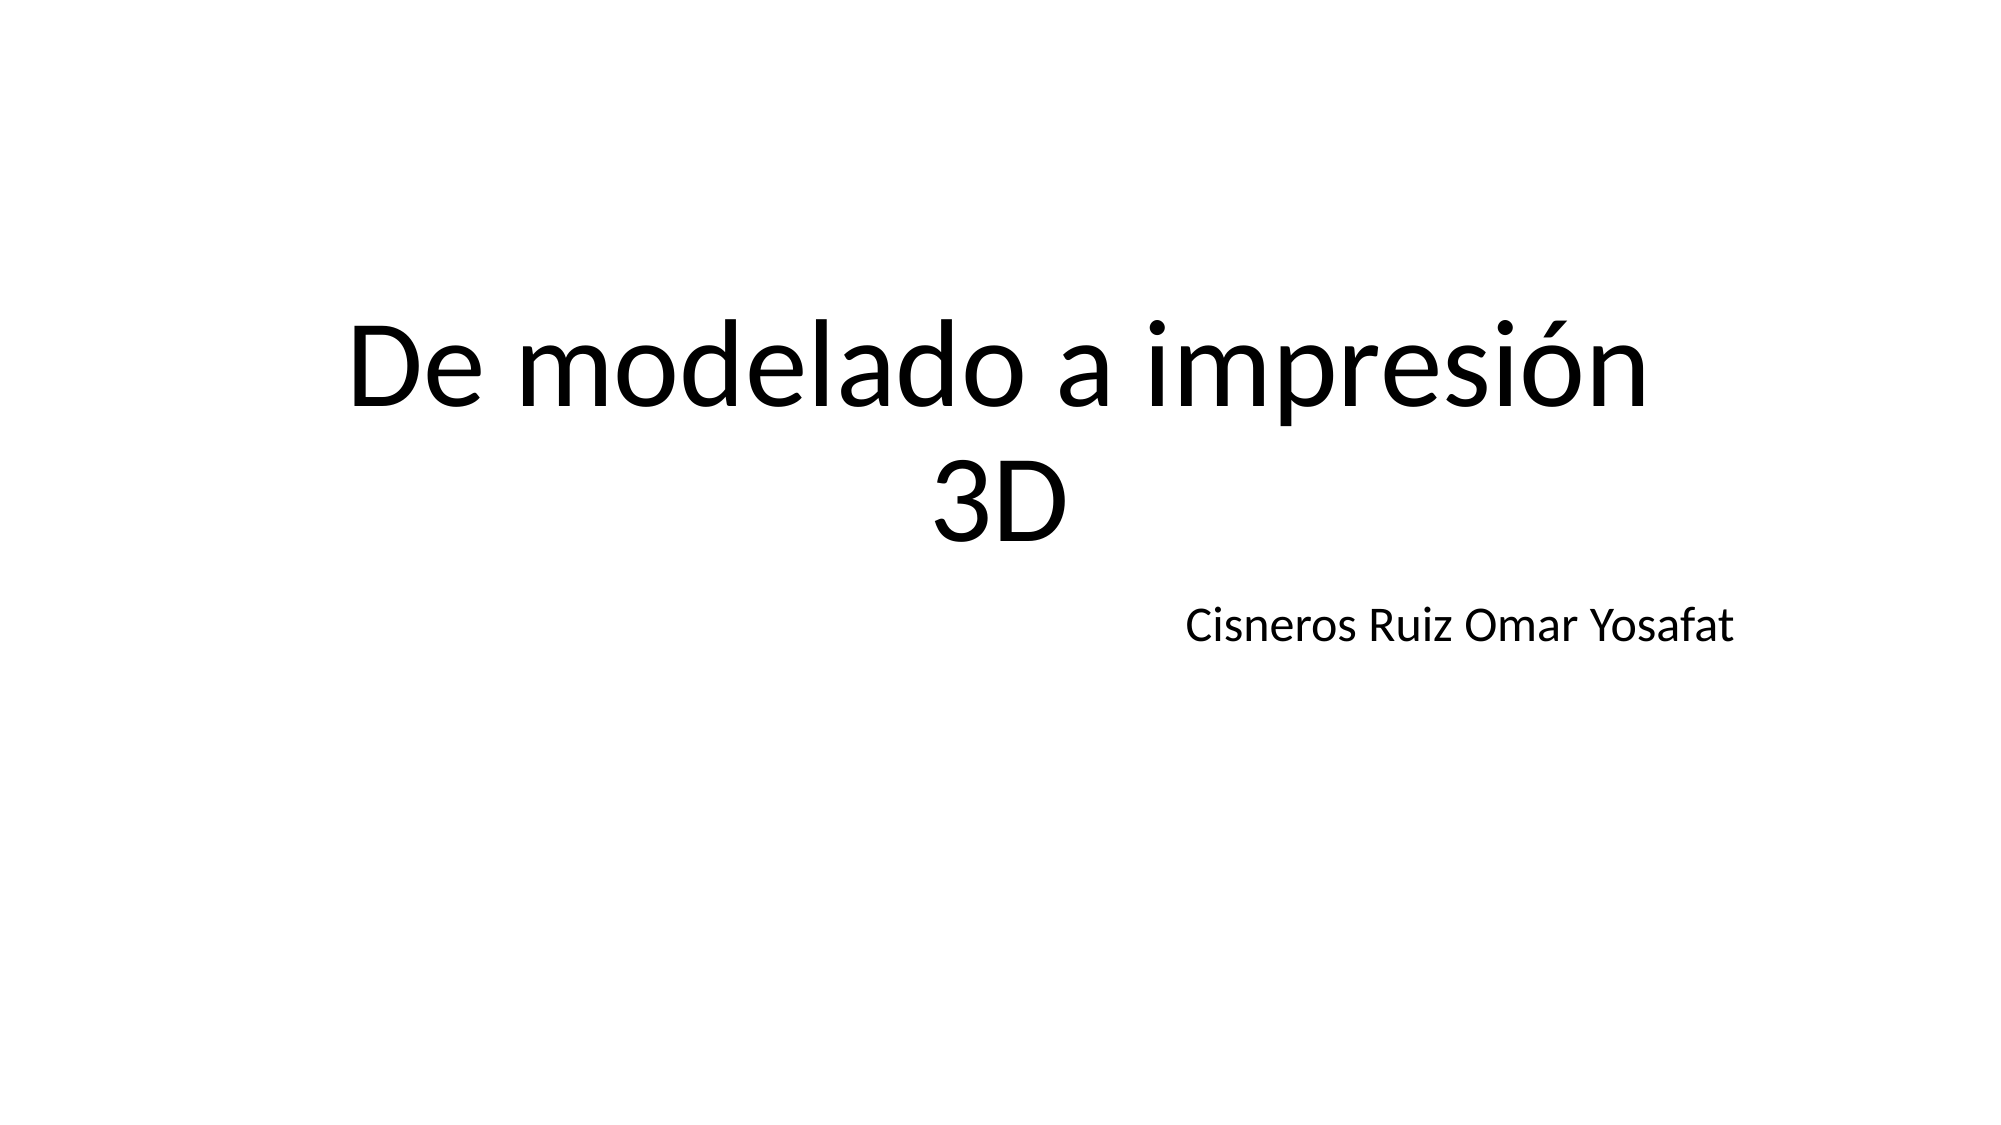

# De modelado a impresión 3D
Cisneros Ruiz Omar Yosafat